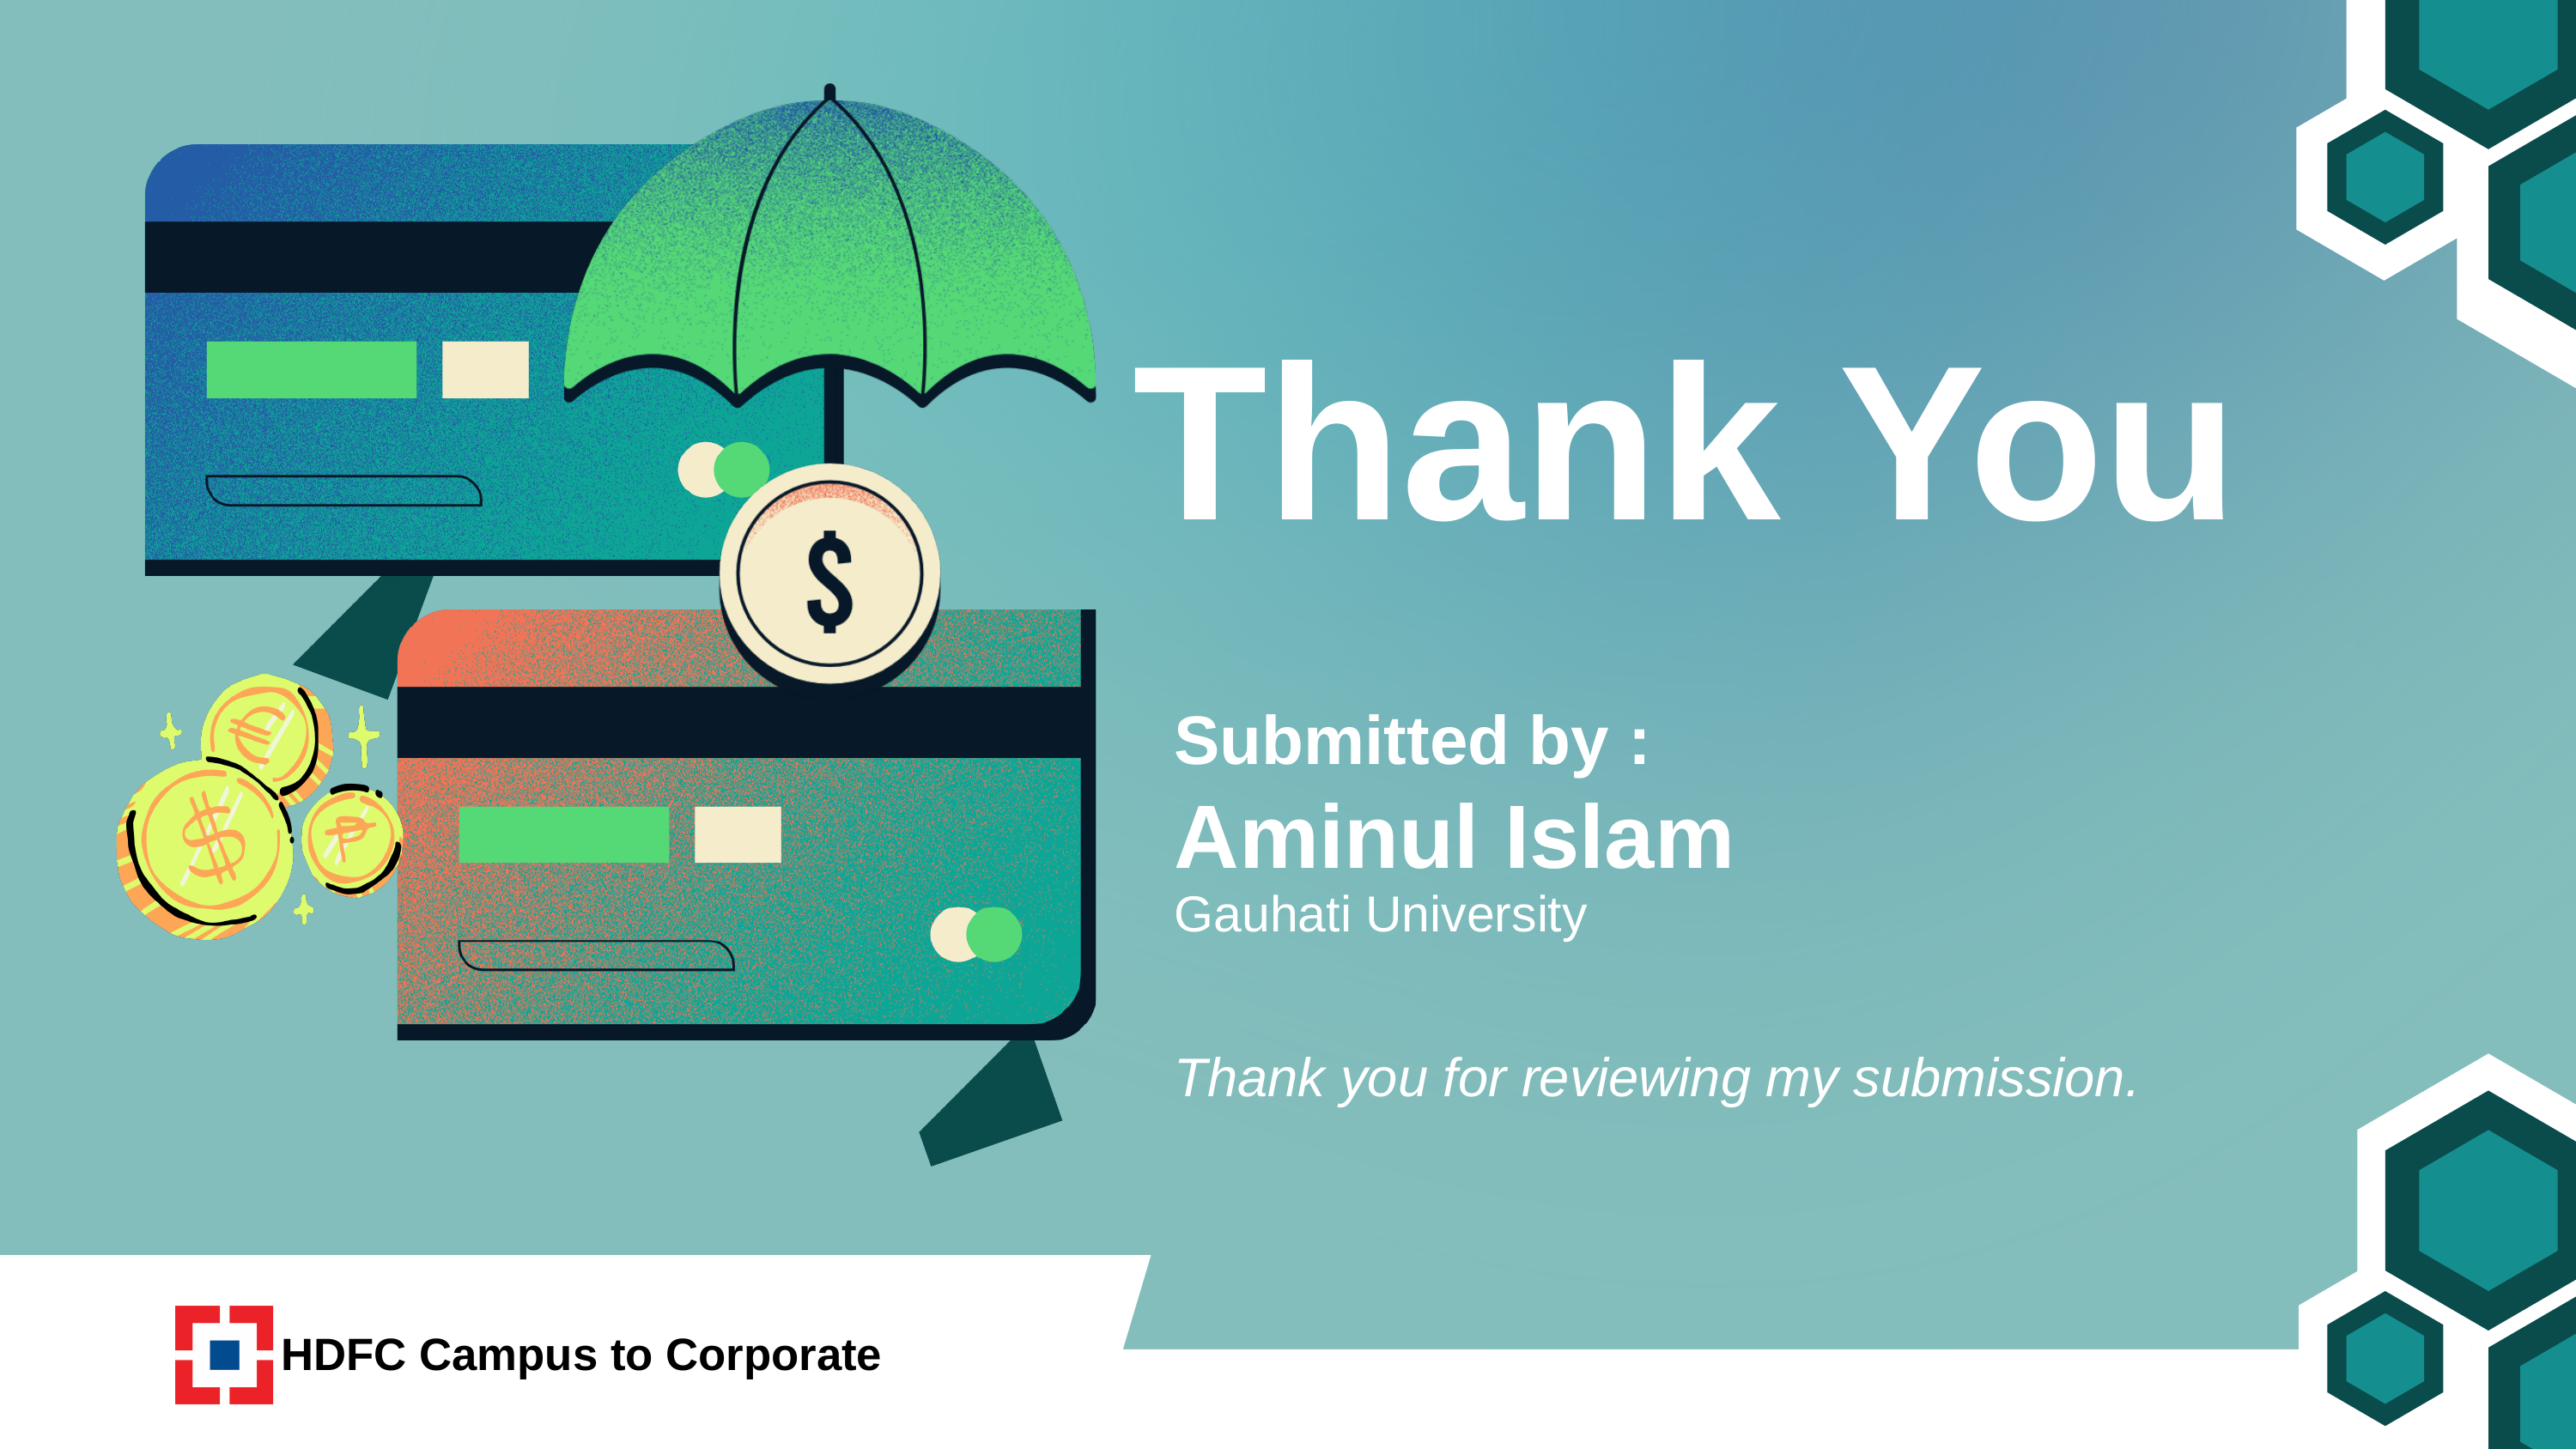

Thank You

Submitted by :
Aminul Islam
Gauhati University

Thank you for reviewing my submission.

HDFC Campus to Corporate